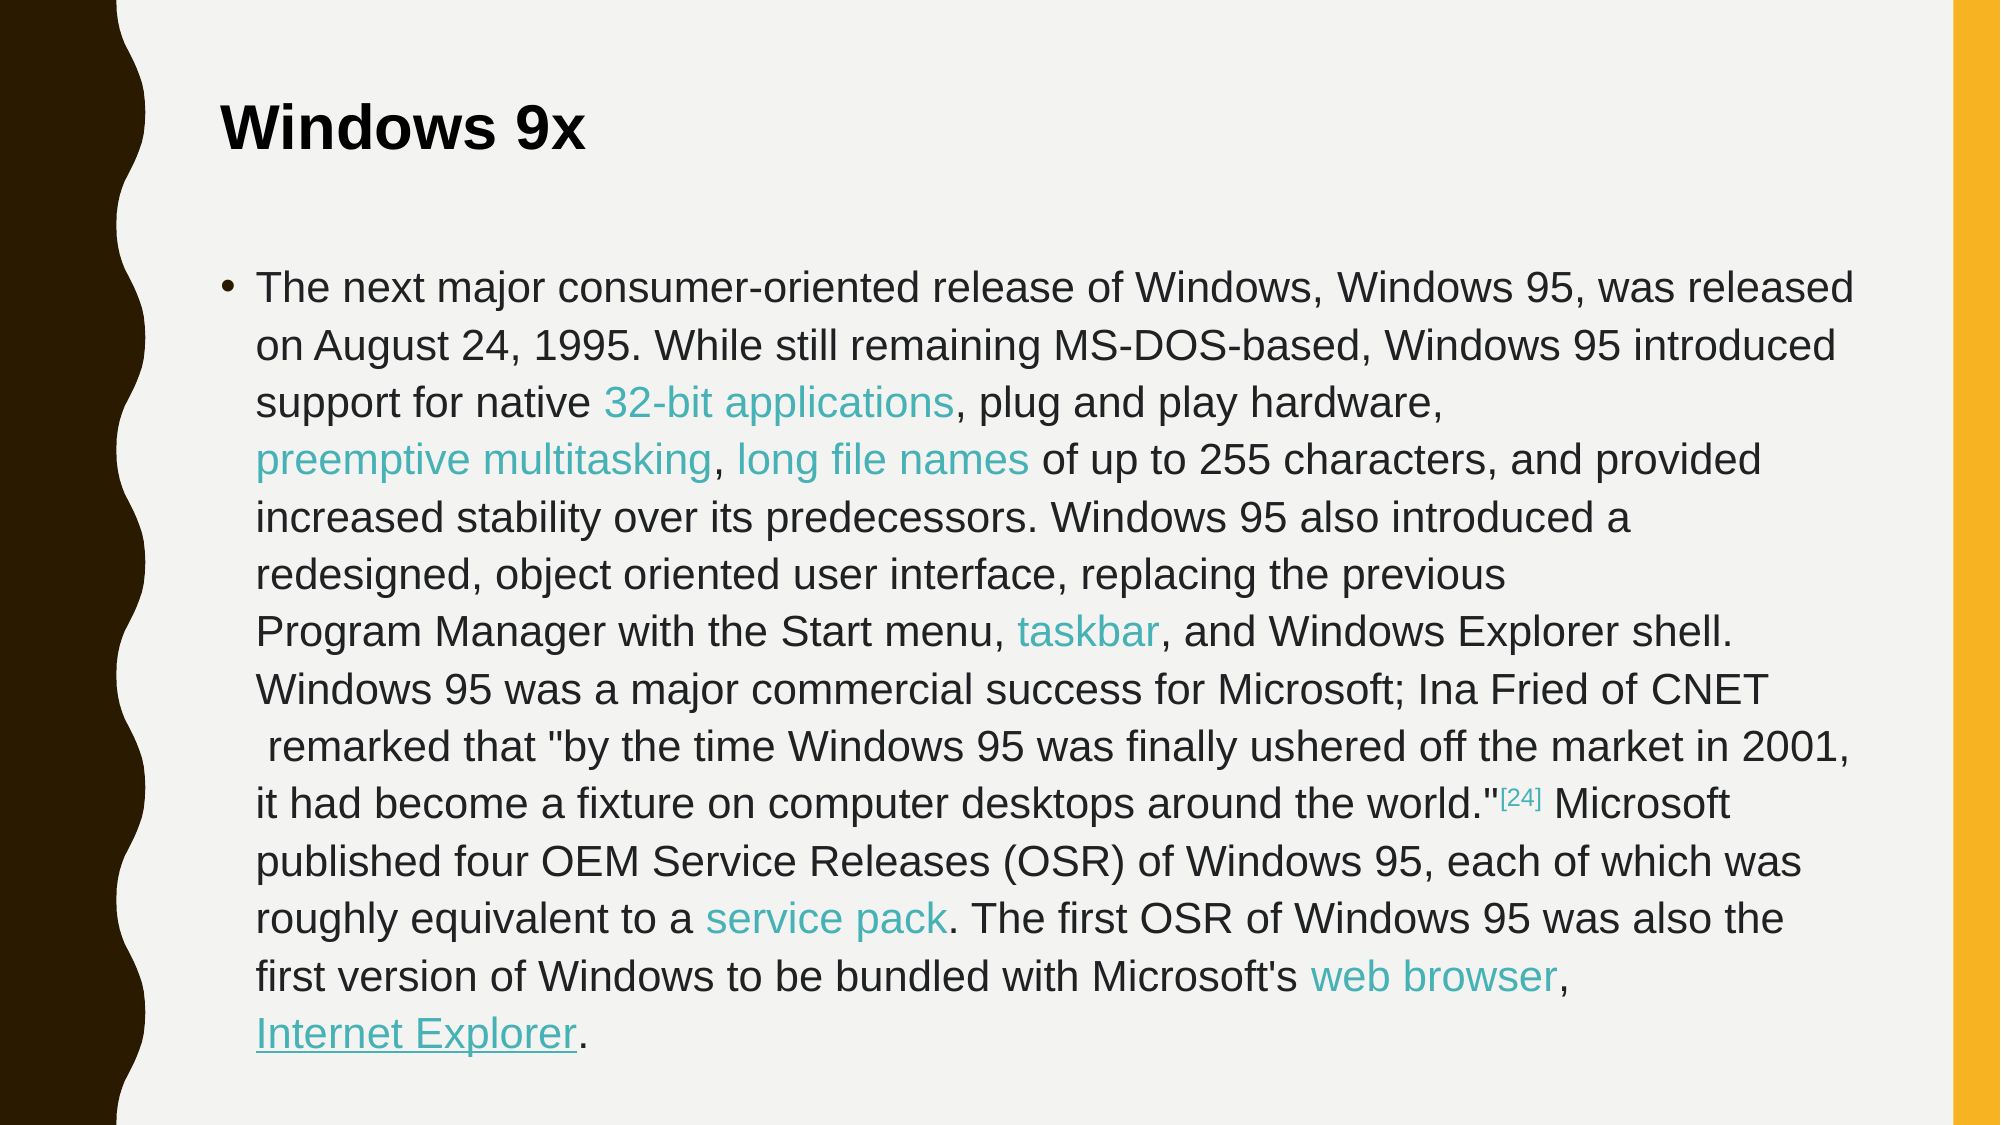

Windows 9x

The next major consumer-oriented release of Windows, Windows 95, was released on August 24, 1995. While still remaining MS-DOS-based, Windows 95 introduced support for native 32-bit applications, plug and play hardware, preemptive multitasking, long file names of up to 255 characters, and provided increased stability over its predecessors. Windows 95 also introduced a redesigned, object oriented user interface, replacing the previous Program Manager with the Start menu, taskbar, and Windows Explorer shell. Windows 95 was a major commercial success for Microsoft; Ina Fried of CNET remarked that "by the time Windows 95 was finally ushered off the market in 2001, it had become a fixture on computer desktops around the world."[24] Microsoft published four OEM Service Releases (OSR) of Windows 95, each of which was roughly equivalent to a service pack. The first OSR of Windows 95 was also the first version of Windows to be bundled with Microsoft's web browser, Internet Explorer.